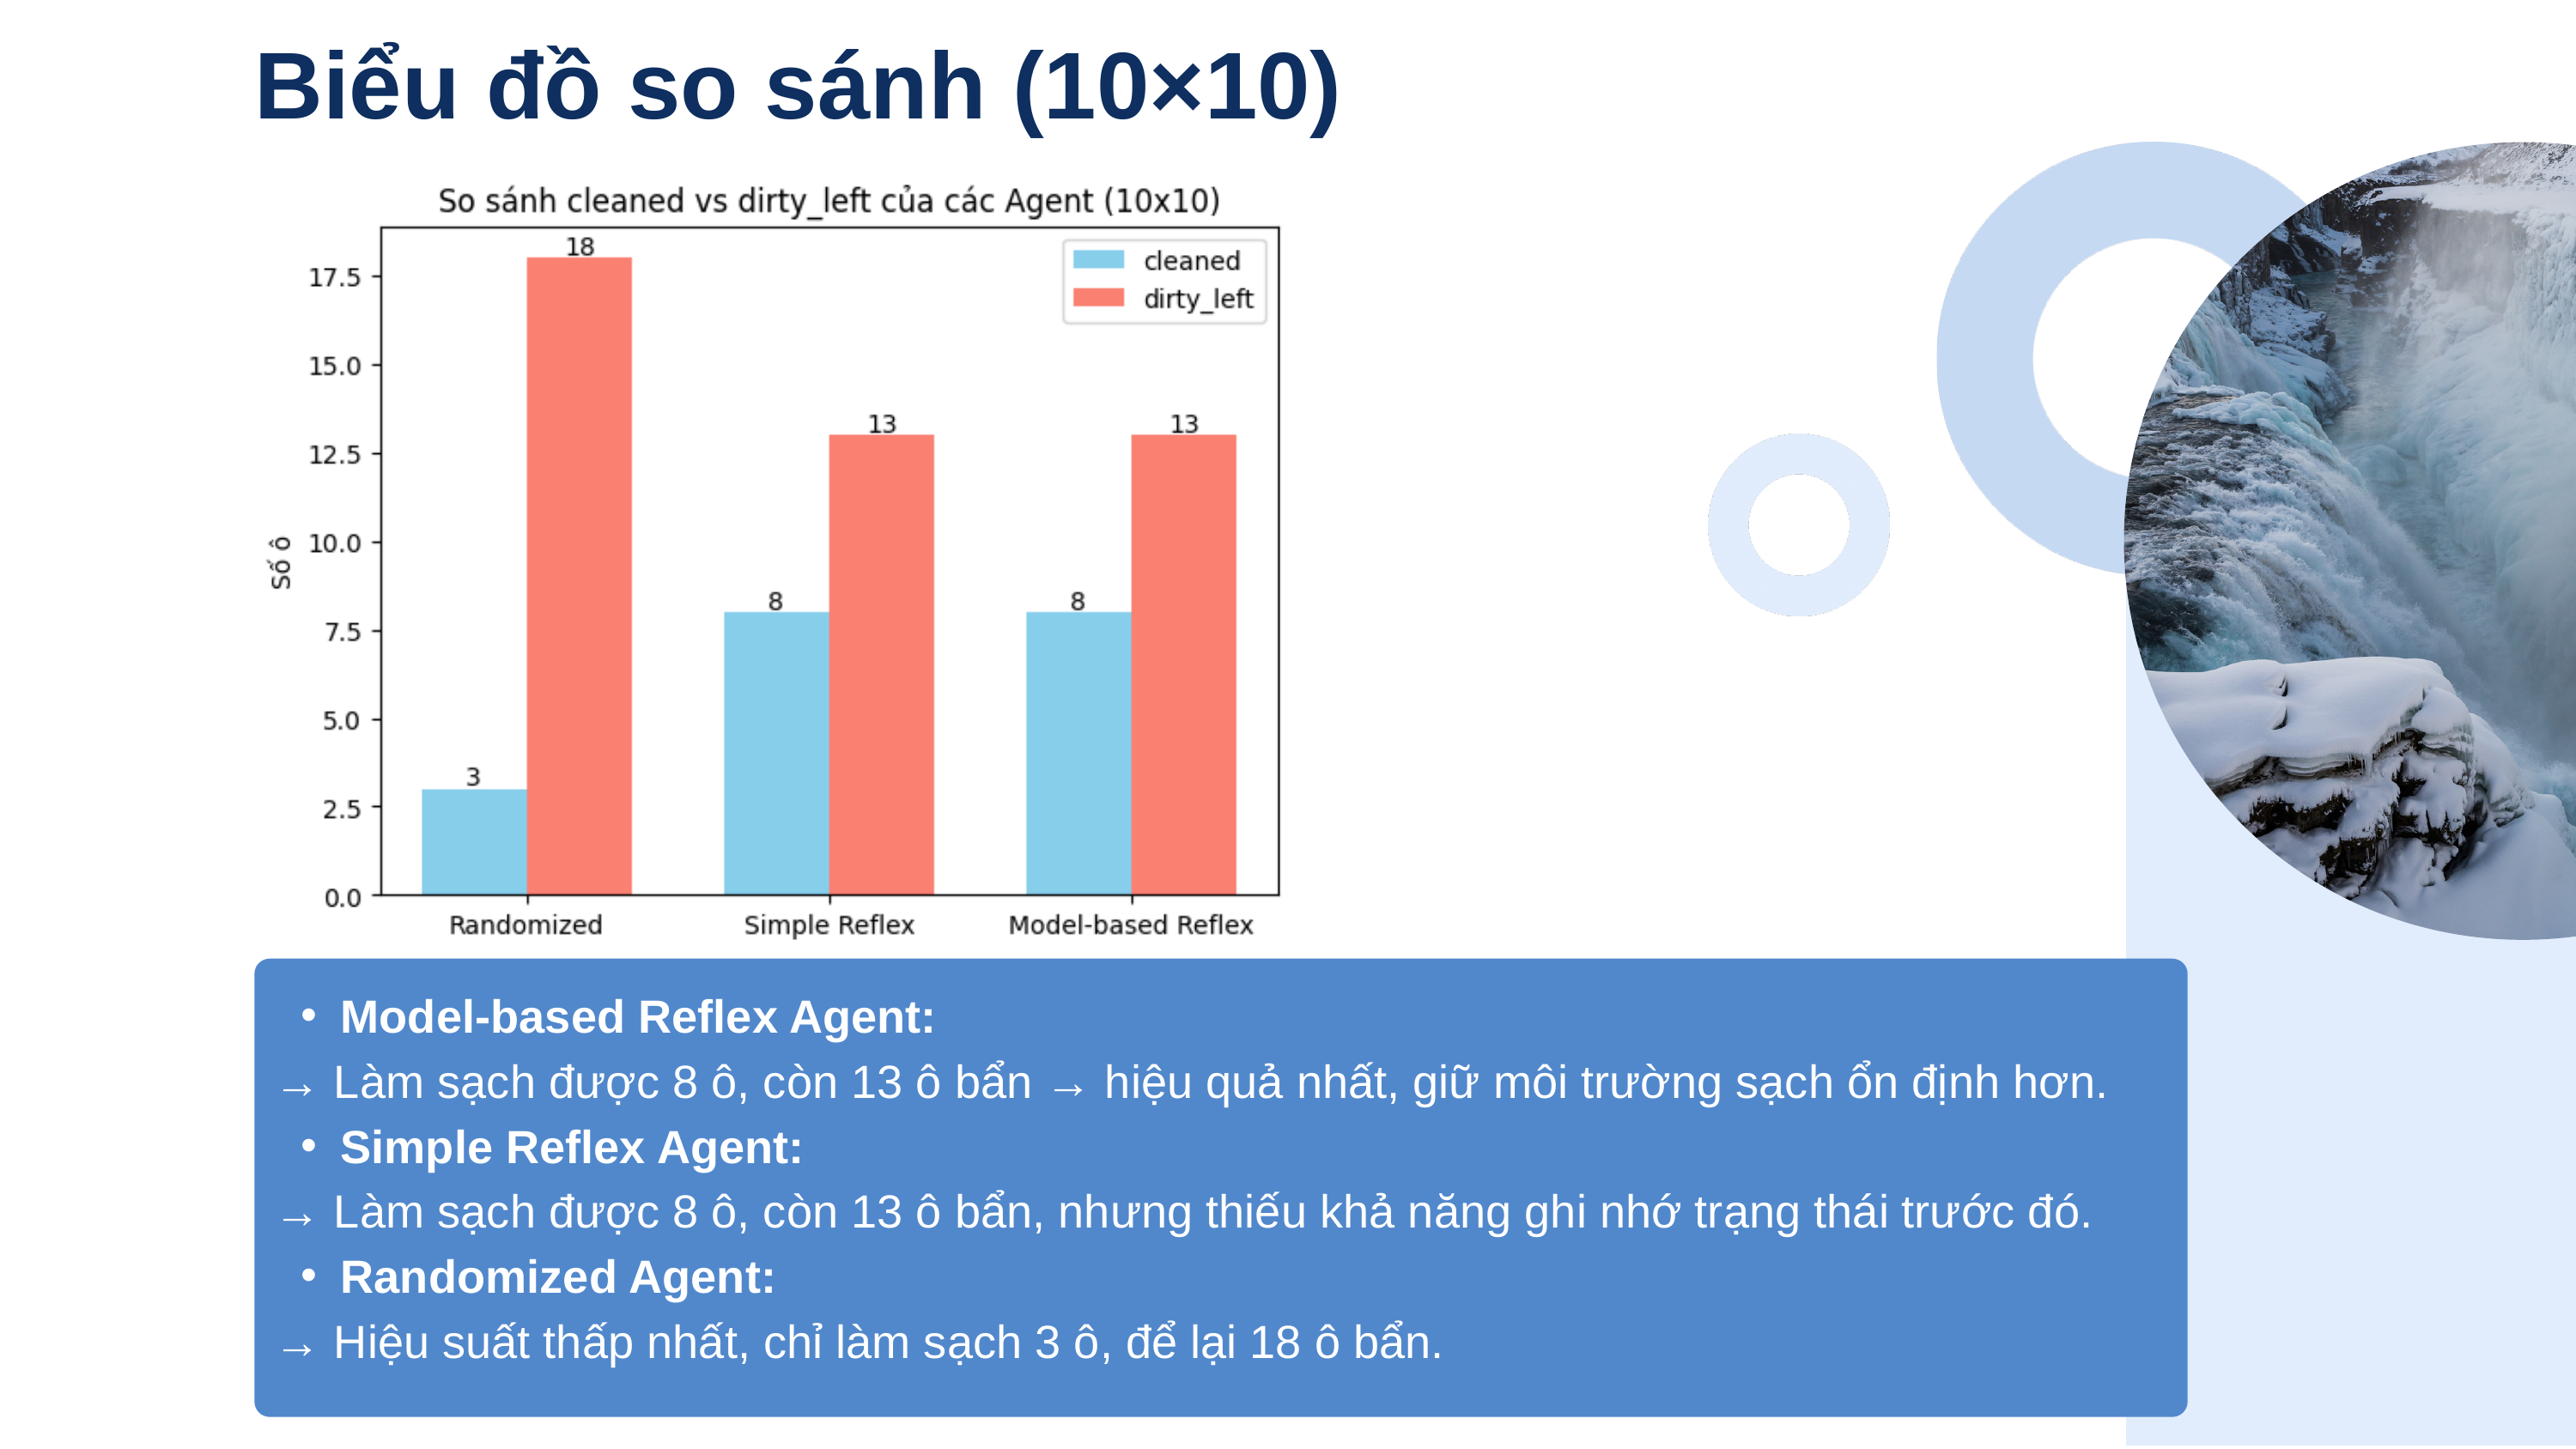

Biểu đồ so sánh (10×10)

Model-based Reflex Agent:
 → Làm sạch được 8 ô, còn 13 ô bẩn → hiệu quả nhất, giữ môi trường sạch ổn định hơn.
Simple Reflex Agent:
 → Làm sạch được 8 ô, còn 13 ô bẩn, nhưng thiếu khả năng ghi nhớ trạng thái trước đó.
Randomized Agent:
 → Hiệu suất thấp nhất, chỉ làm sạch 3 ô, để lại 18 ô bẩn.